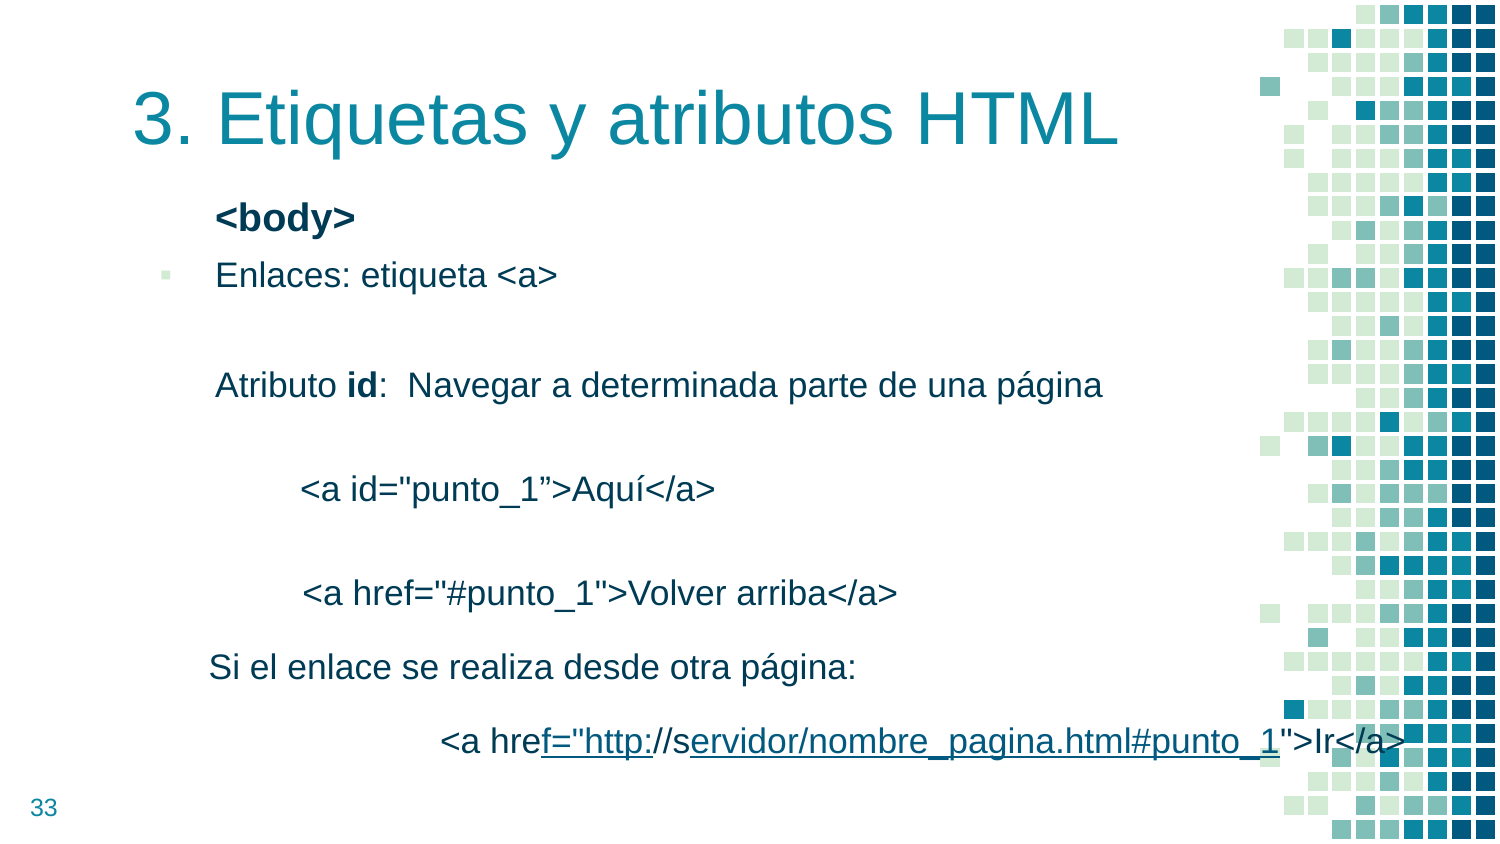

# 3. Etiquetas y atributos HTML
<body>
Enlaces: etiqueta <a>

Atributo id:  Navegar a determinada parte de una página

<a id="punto_1”>Aquí</a>

<a href="#punto_1">Volver arriba</a>
Si el enlace se realiza desde otra página:
 		<a href="http://servidor/nombre_pagina.html#punto_1">Ir</a>

33